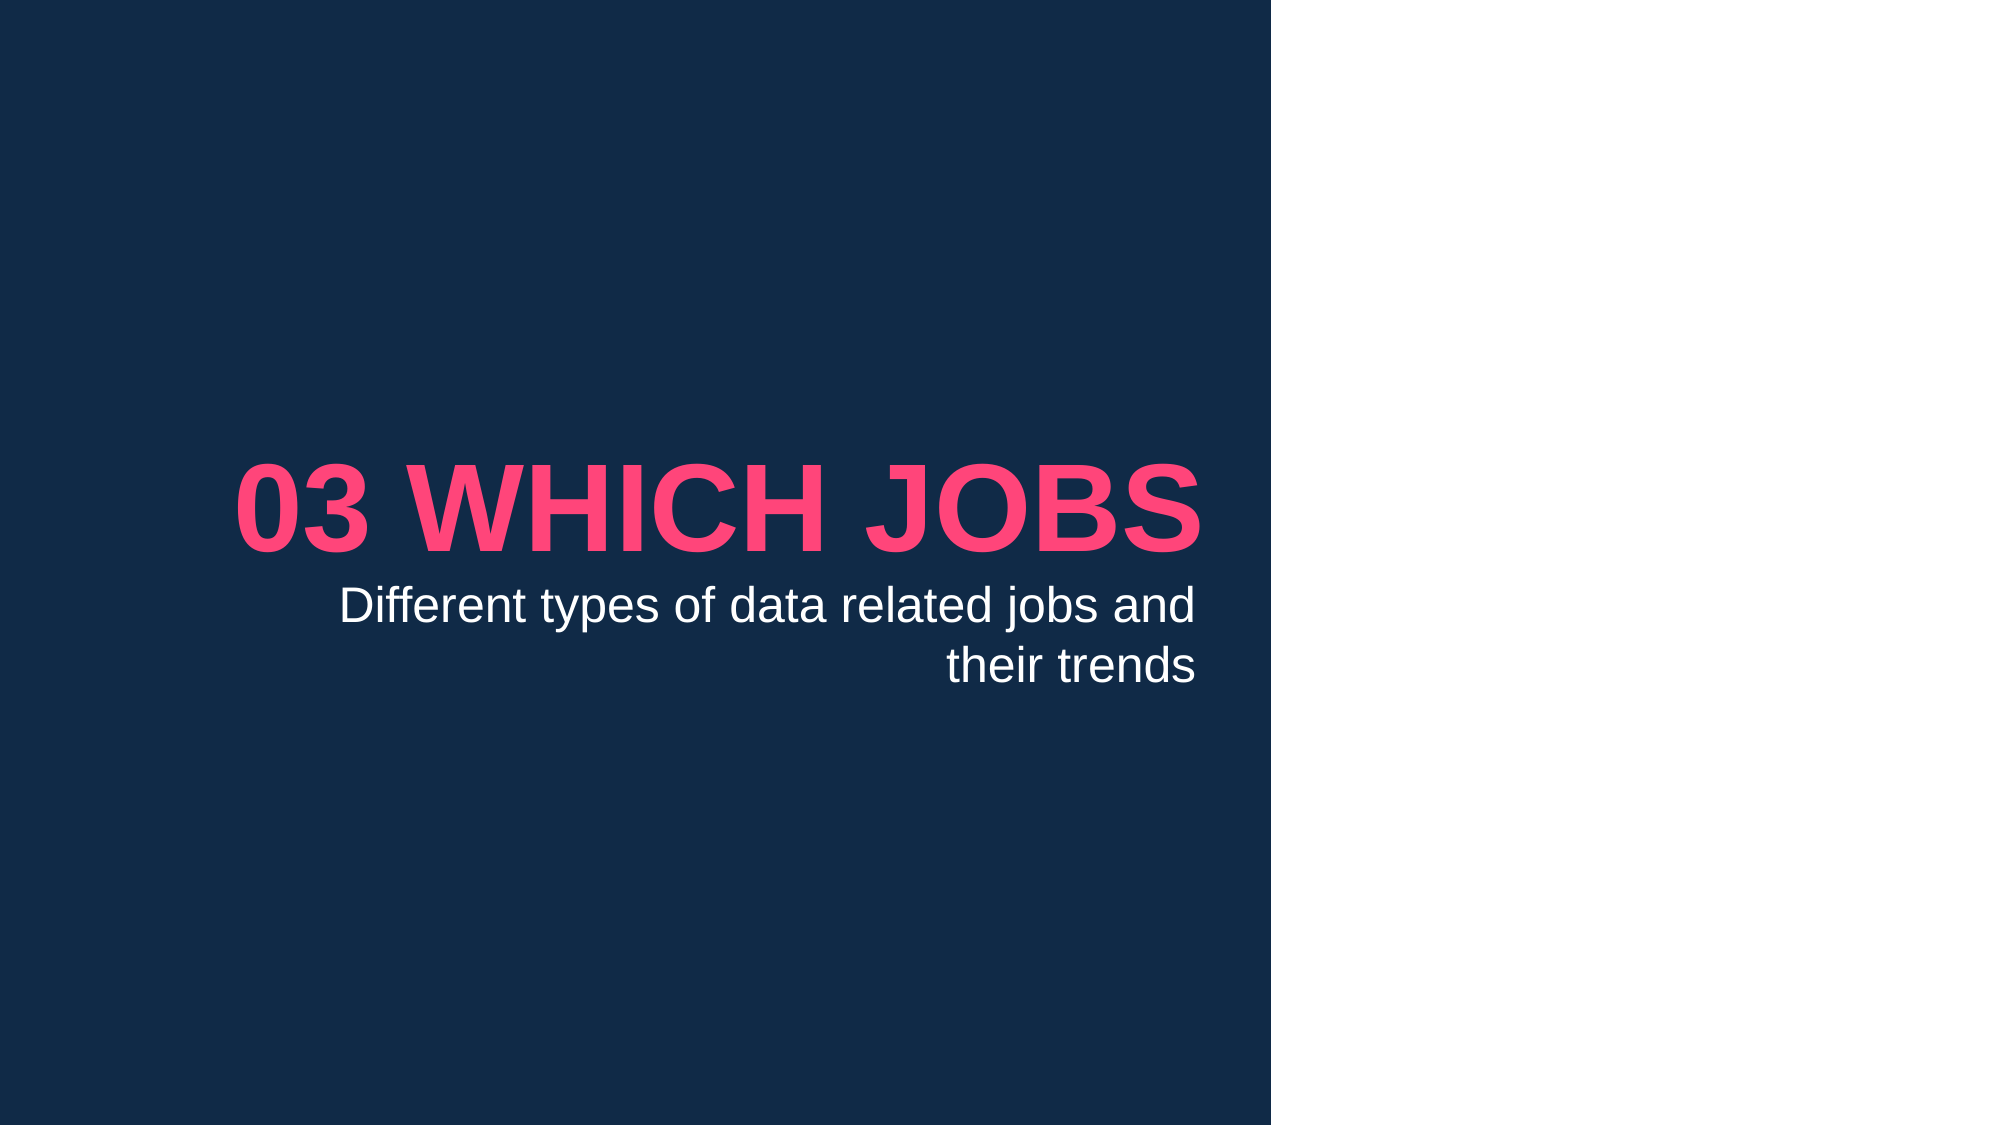

03 WHICH JOBS

Different types of data related jobs and their trends